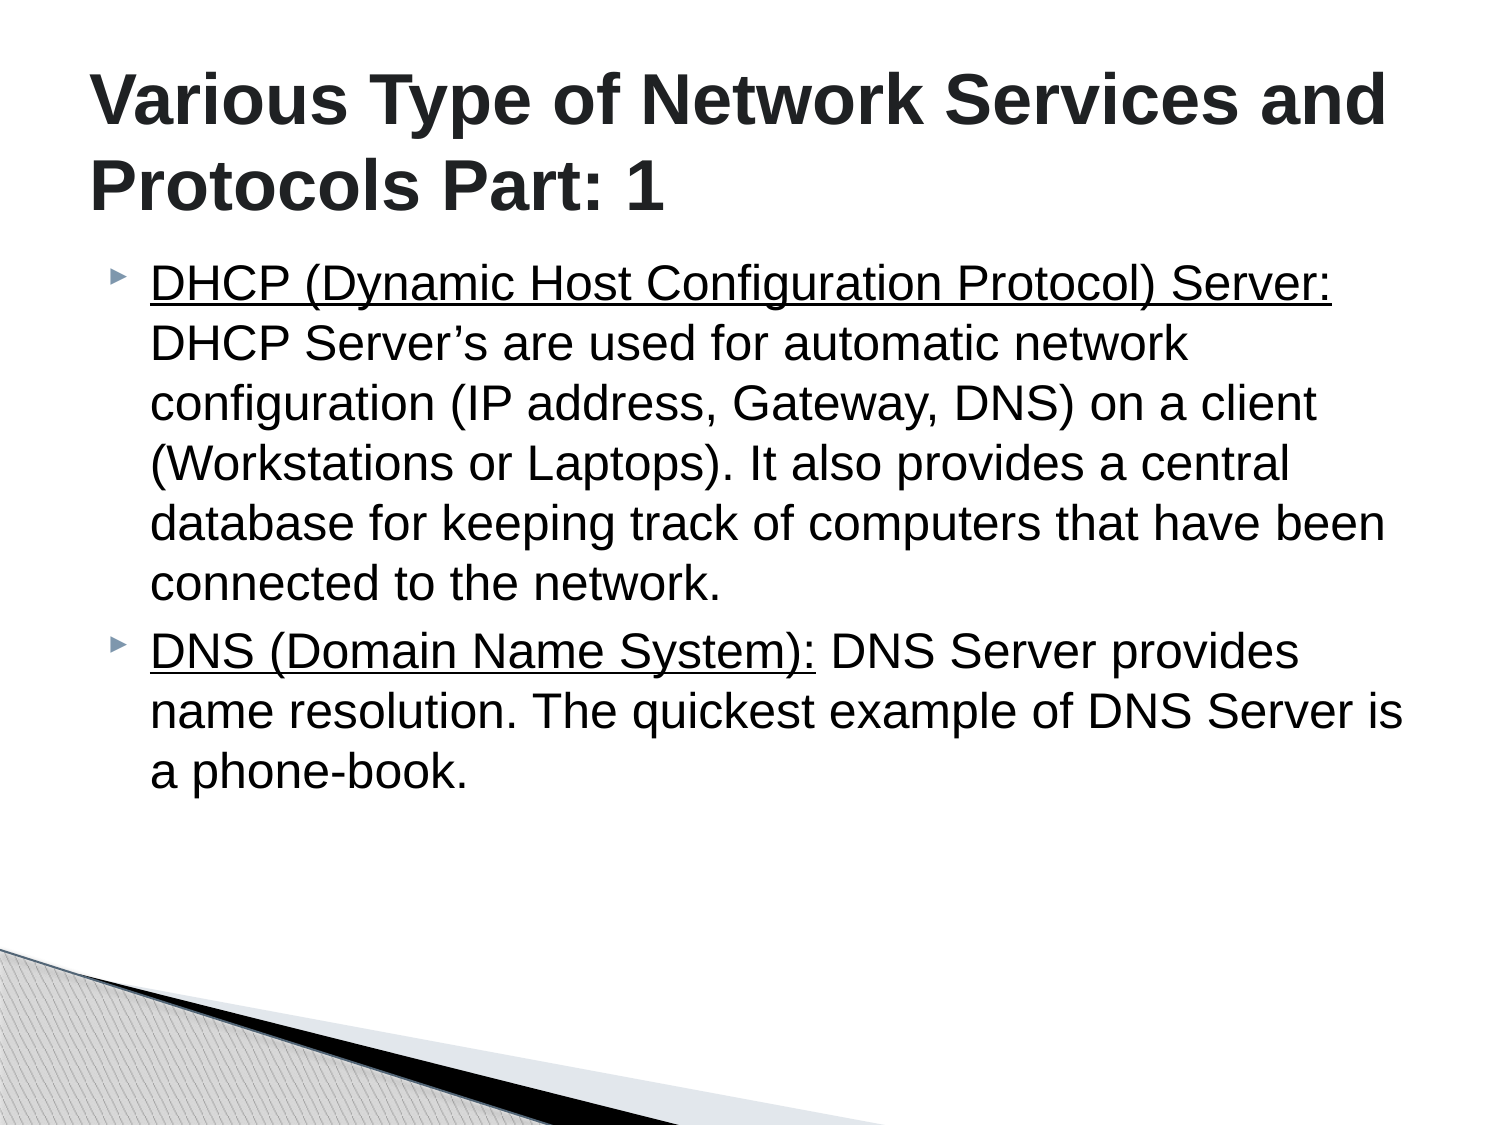

# Various Type of Network Services and Protocols Part: 1
DHCP (Dynamic Host Configuration Protocol) Server: DHCP Server’s are used for automatic network configuration (IP address, Gateway, DNS) on a client (Workstations or Laptops). It also provides a central database for keeping track of computers that have been connected to the network.
DNS (Domain Name System): DNS Server provides name resolution. The quickest example of DNS Server is a phone-book.